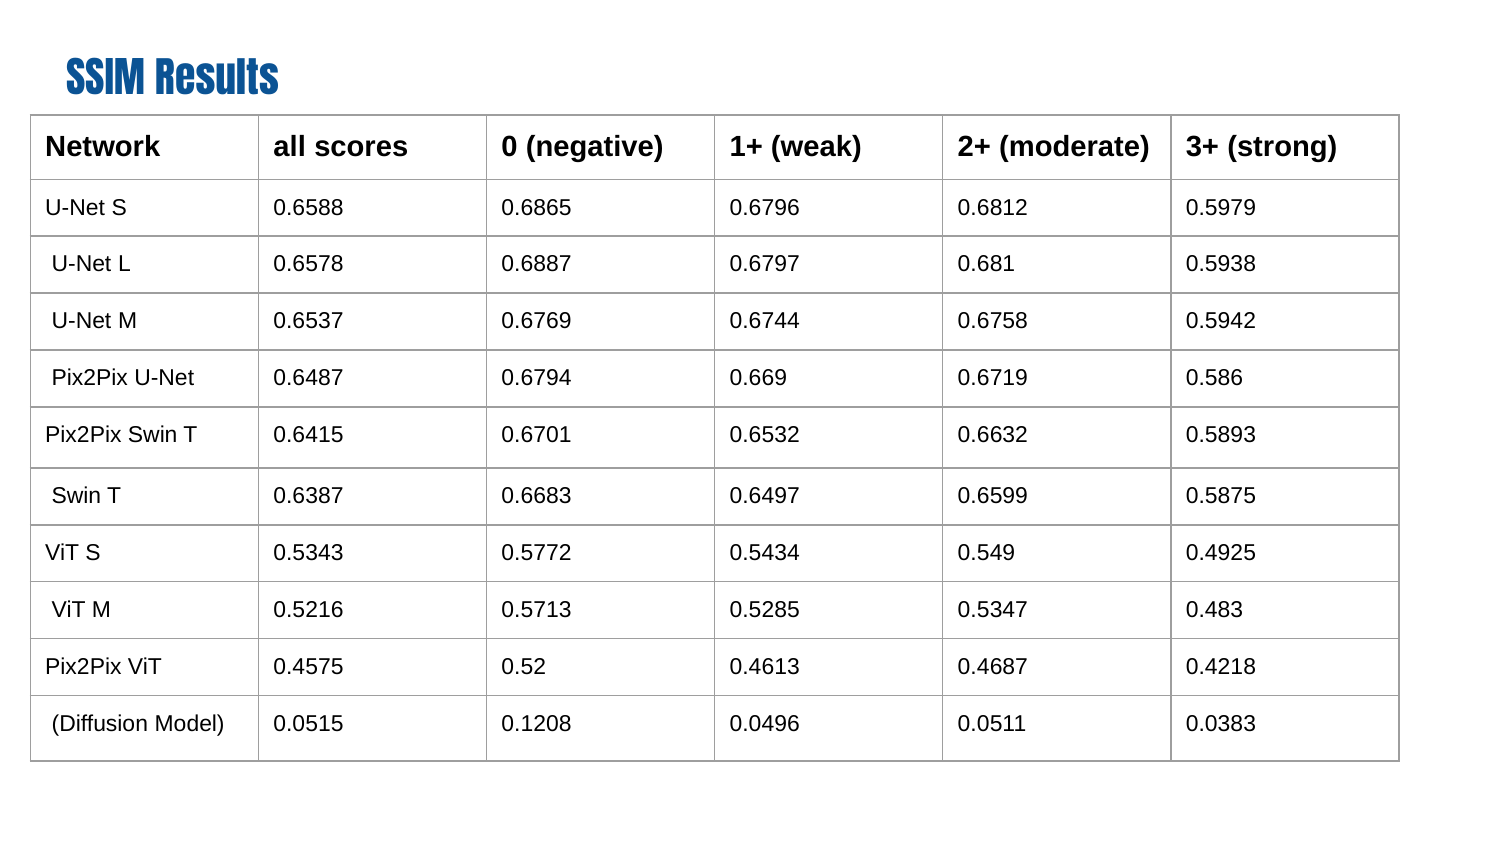

# SSIM Results
| Network | all scores | 0 (negative) | 1+ (weak) | 2+ (moderate) | 3+ (strong) |
| --- | --- | --- | --- | --- | --- |
| U-Net S | 0.6588 | 0.6865 | 0.6796 | 0.6812 | 0.5979 |
| U-Net L | 0.6578 | 0.6887 | 0.6797 | 0.681 | 0.5938 |
| U-Net M | 0.6537 | 0.6769 | 0.6744 | 0.6758 | 0.5942 |
| Pix2Pix U-Net | 0.6487 | 0.6794 | 0.669 | 0.6719 | 0.586 |
| Pix2Pix Swin T | 0.6415 | 0.6701 | 0.6532 | 0.6632 | 0.5893 |
| Swin T | 0.6387 | 0.6683 | 0.6497 | 0.6599 | 0.5875 |
| ViT S | 0.5343 | 0.5772 | 0.5434 | 0.549 | 0.4925 |
| ViT M | 0.5216 | 0.5713 | 0.5285 | 0.5347 | 0.483 |
| Pix2Pix ViT | 0.4575 | 0.52 | 0.4613 | 0.4687 | 0.4218 |
| (Diffusion Model) | 0.0515 | 0.1208 | 0.0496 | 0.0511 | 0.0383 |